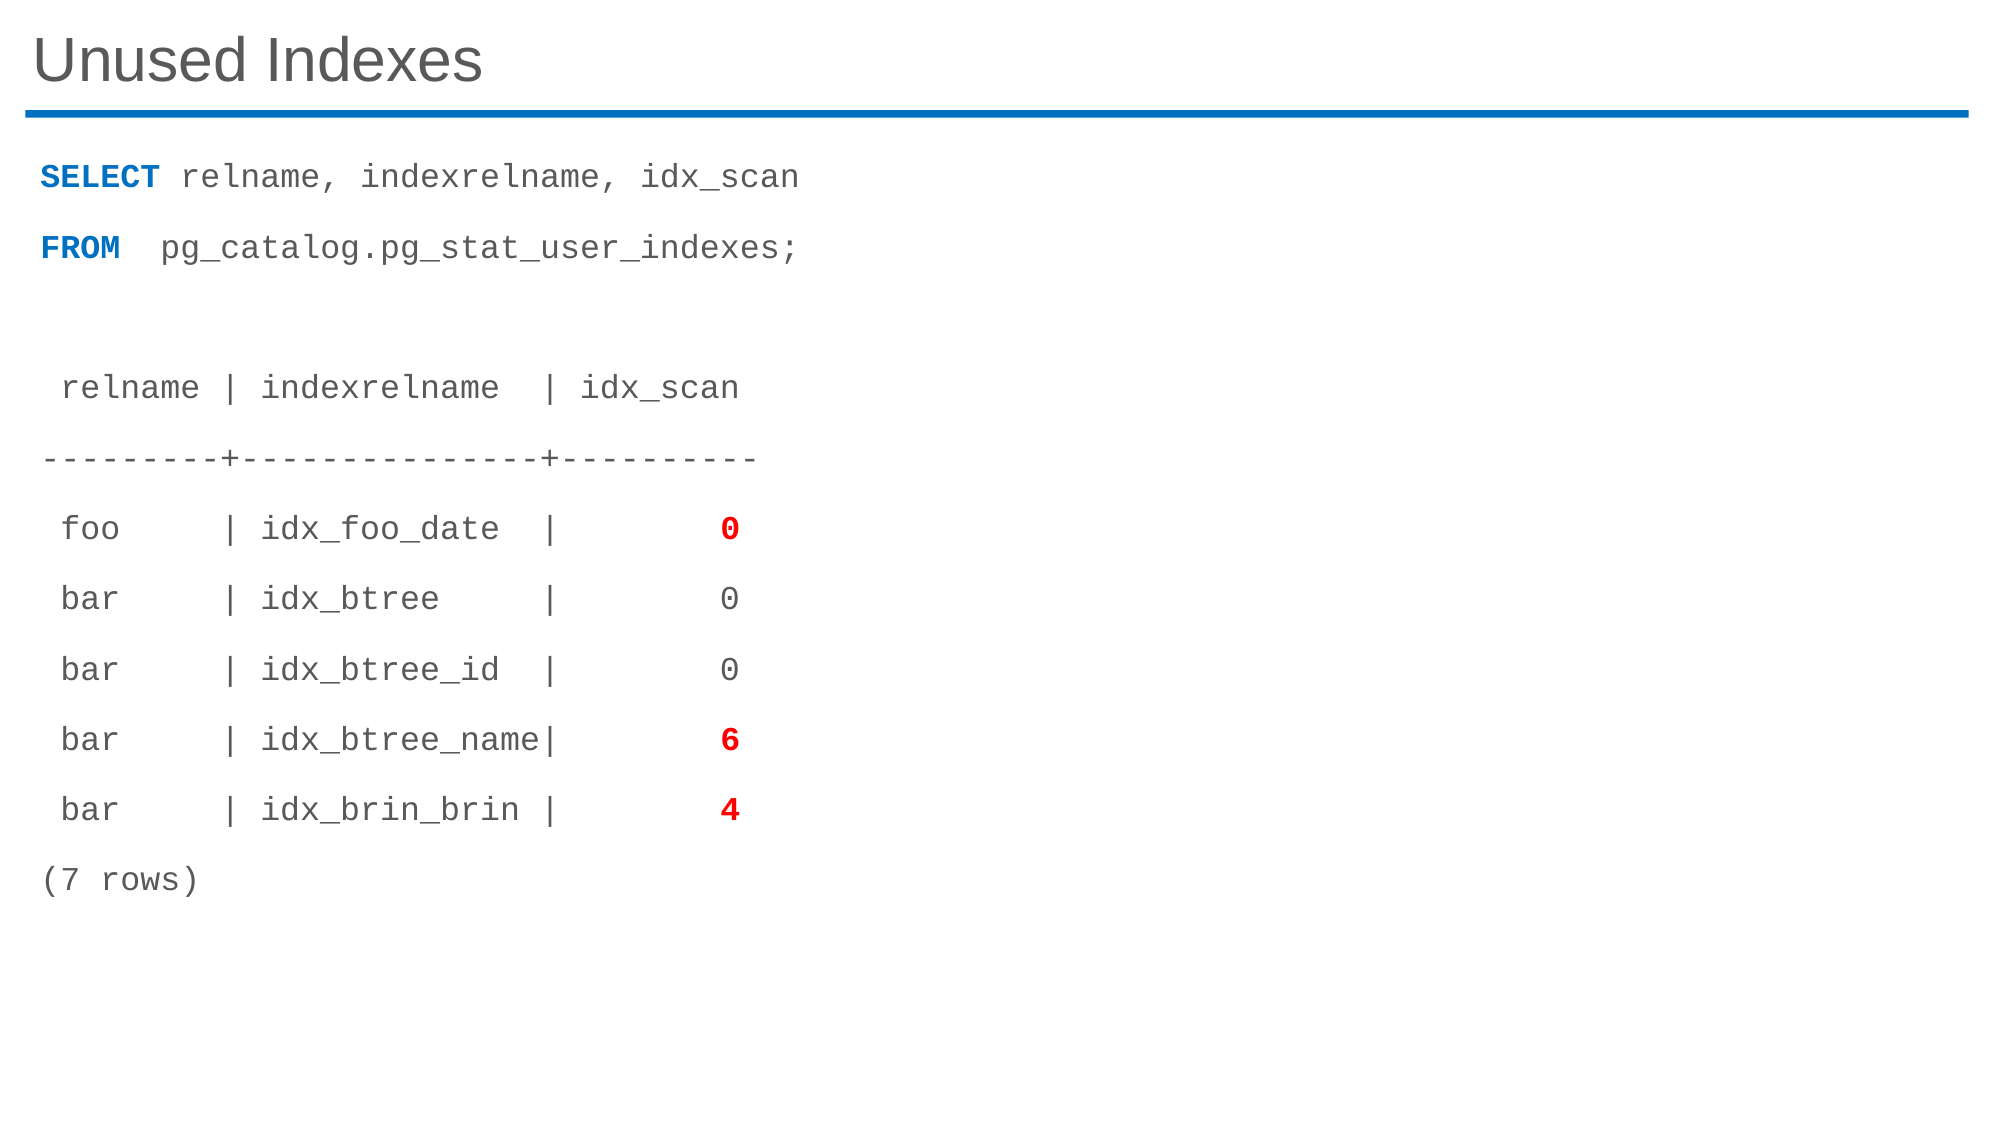

# Unused Indexes
SELECT relname, indexrelname, idx_scan
FROM  pg_catalog.pg_stat_user_indexes;

 relname | indexrelname  | idx_scan
---------+---------------+----------
 foo     | idx_foo_date  |        0
 bar     | idx_btree     |        0
 bar     | idx_btree_id  |        0
 bar     | idx_btree_name|        6
 bar     | idx_brin_brin |        4
(7 rows)